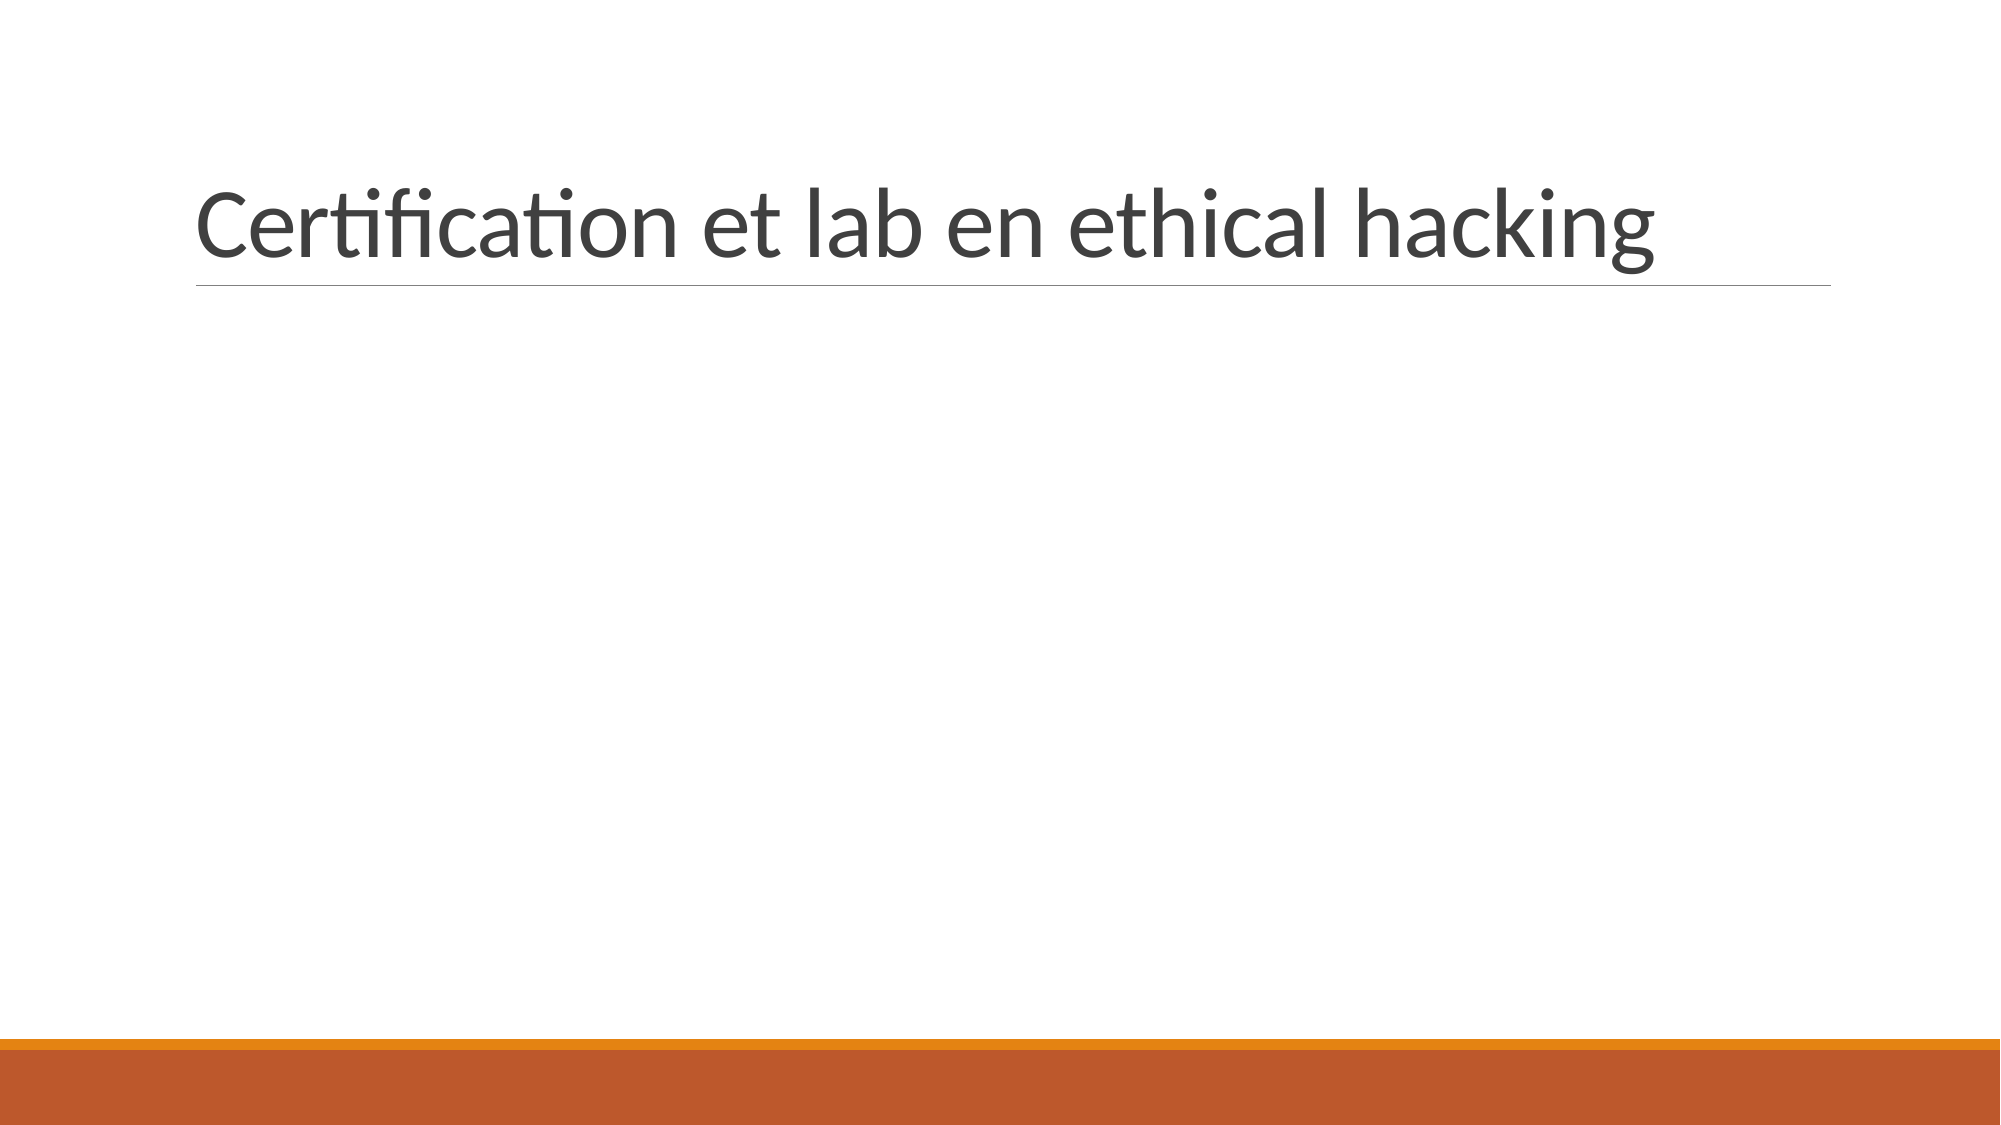

# Certification et lab en ethical hacking